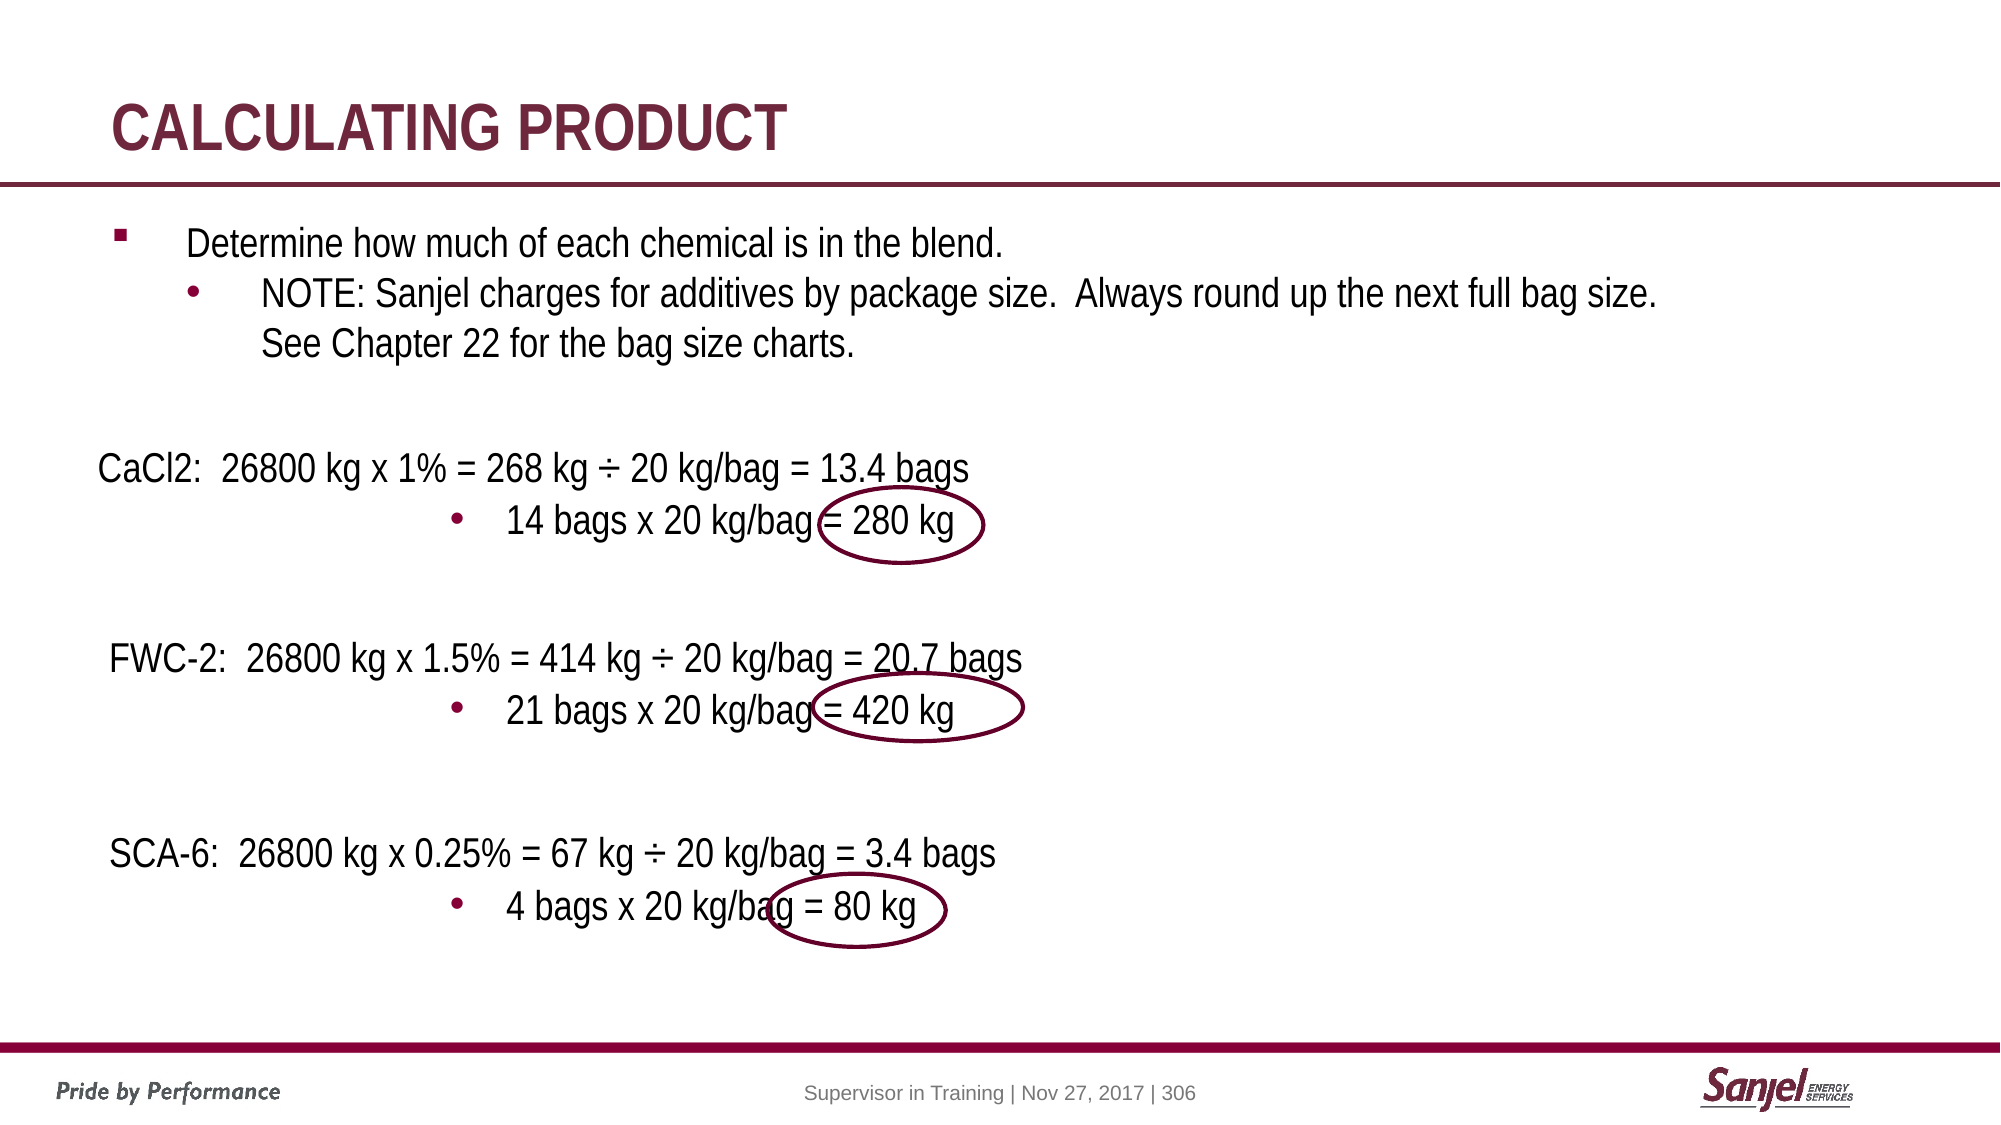

# Calculating Product

Determine how much of each chemical is in the blend.
NOTE: Sanjel charges for additives by package size.  Always round up the next full bag size. See Chapter 22 for the bag size charts.
  CaCl2:  26800 kg x 1% = 268 kg ÷ 20 kg/bag = 13.4 bags
14 bags x 20 kg/bag = 280 kg

   FWC-2:  26800 kg x 1.5% = 414 kg ÷ 20 kg/bag = 20.7 bags
21 bags x 20 kg/bag = 420 kg

   SCA-6:  26800 kg x 0.25% = 67 kg ÷ 20 kg/bag = 3.4 bags
4 bags x 20 kg/bag = 80 kg